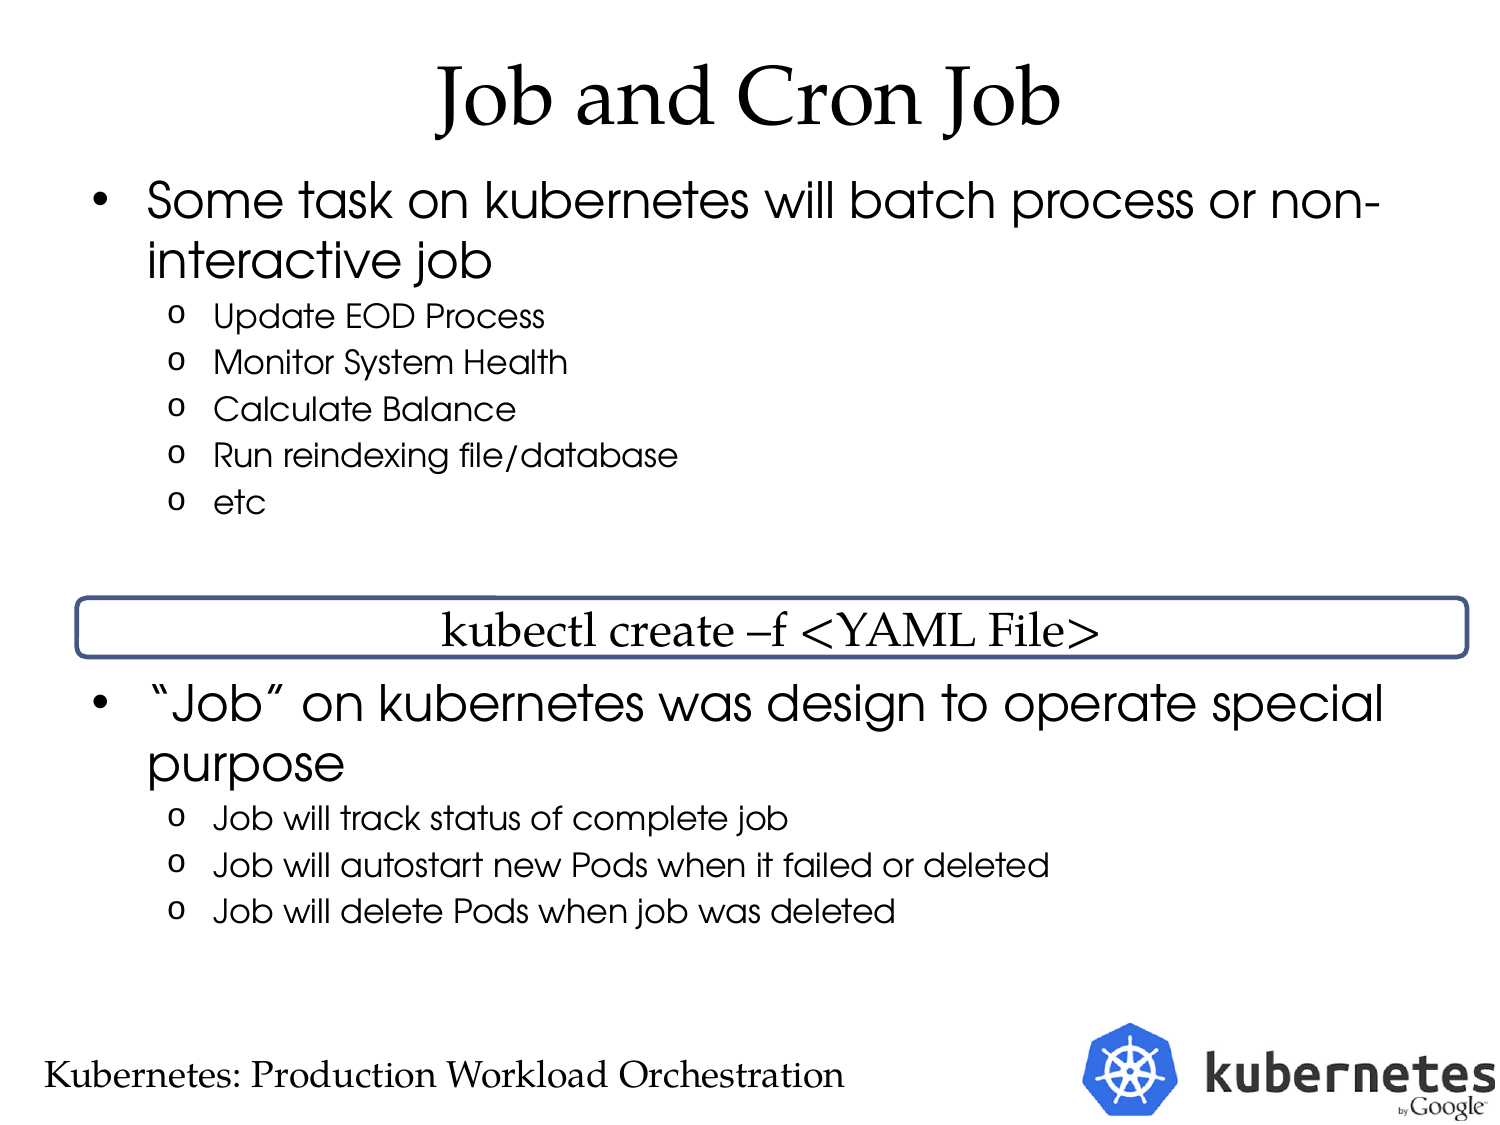

# Job and Cron Job
Some task on kubernetes will batch process or non-interactive job
Update EOD Process
Monitor System Health
Calculate Balance
Run reindexing file/database
etc

“Job” on kubernetes was design to operate special purpose
Job will track status of complete job
Job will autostart new Pods when it failed or deleted
Job will delete Pods when job was deleted

kubectl create –f <YAML File>
Kubernetes: Production Workload Orchestration